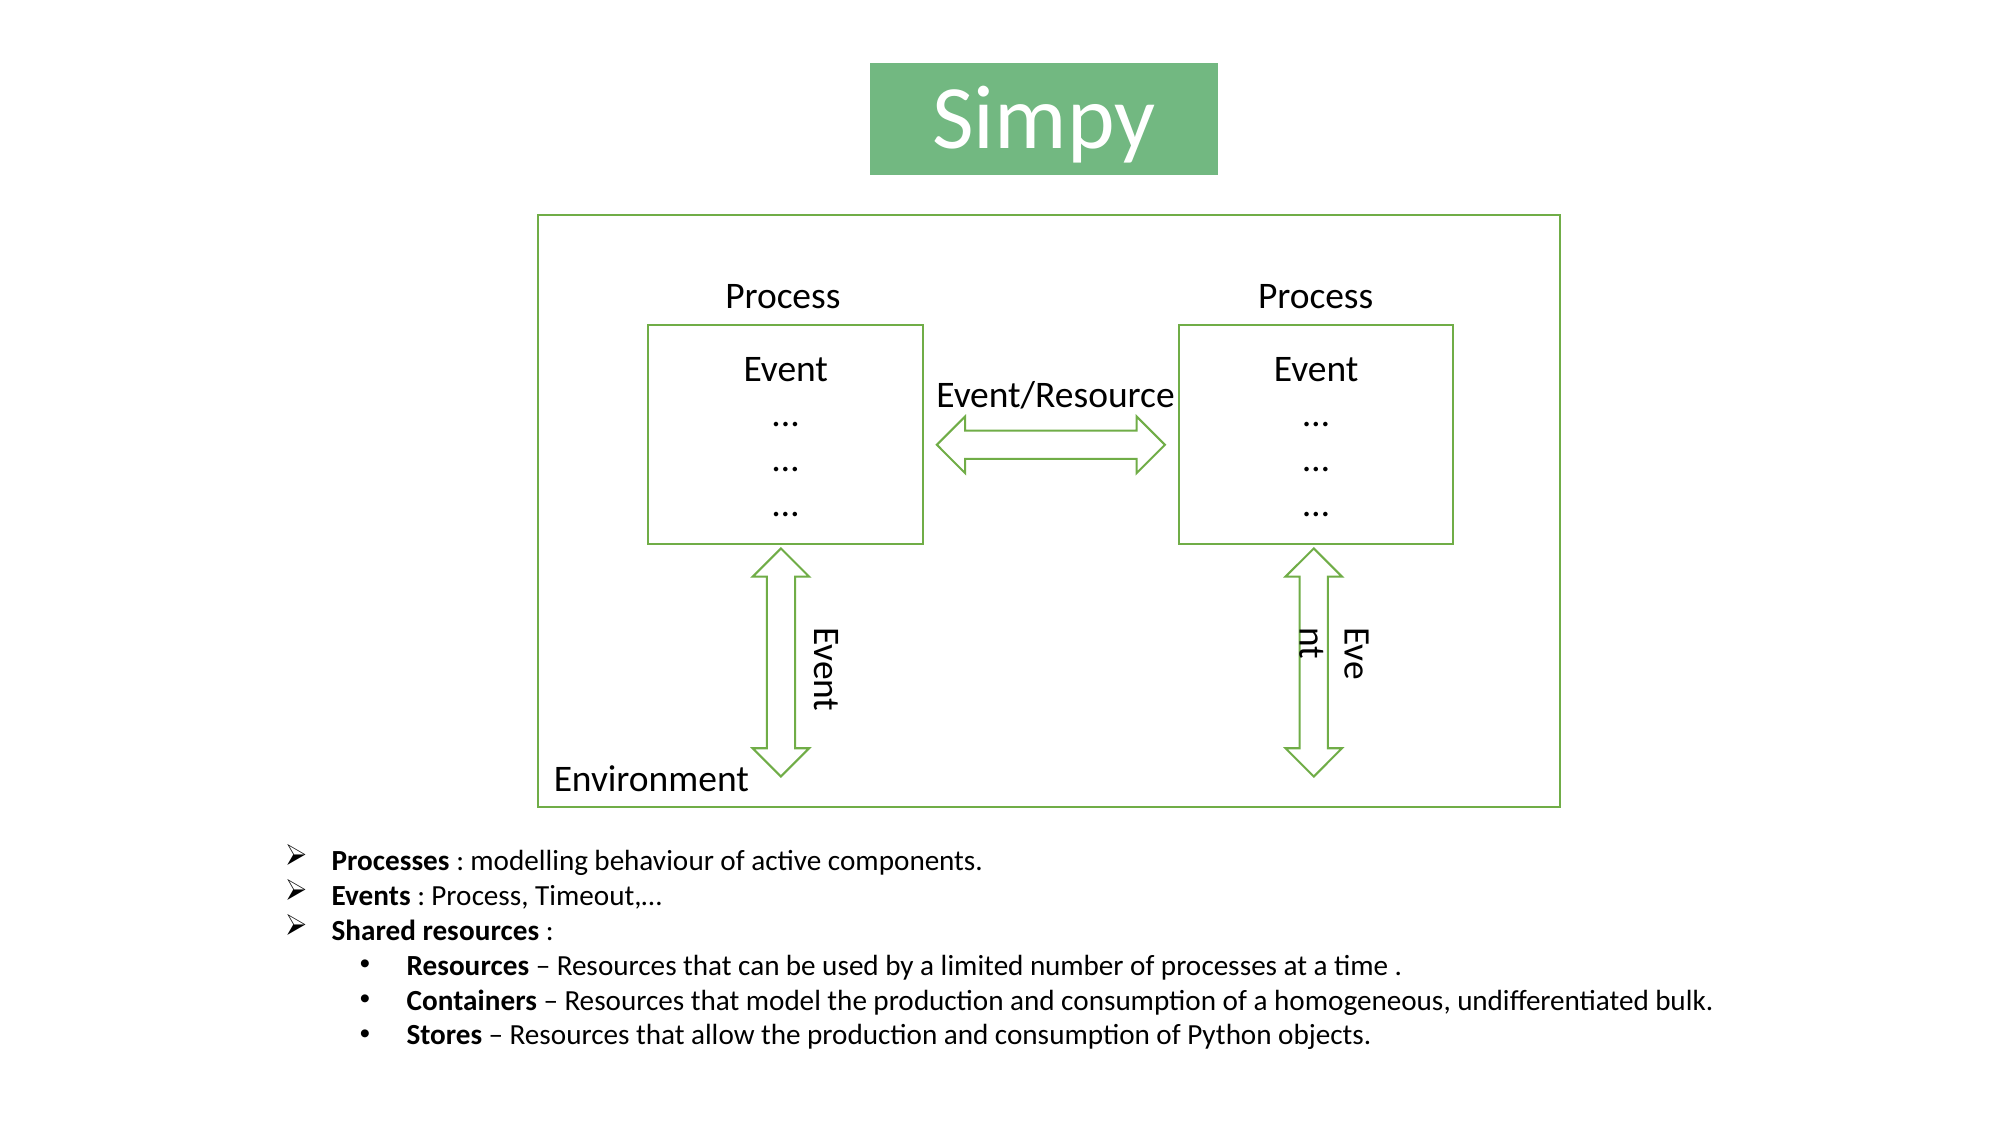

Simpy

Process
Process
Event
...
…
…
Event
…
…
…
Event/Resource

Event
Event

Environment
Processes : modelling behaviour of active components.
Events : Process, Timeout,…
Shared resources :
Resources – Resources that can be used by a limited number of processes at a time .
Containers – Resources that model the production and consumption of a homogeneous, undifferentiated bulk.
Stores – Resources that allow the production and consumption of Python objects.